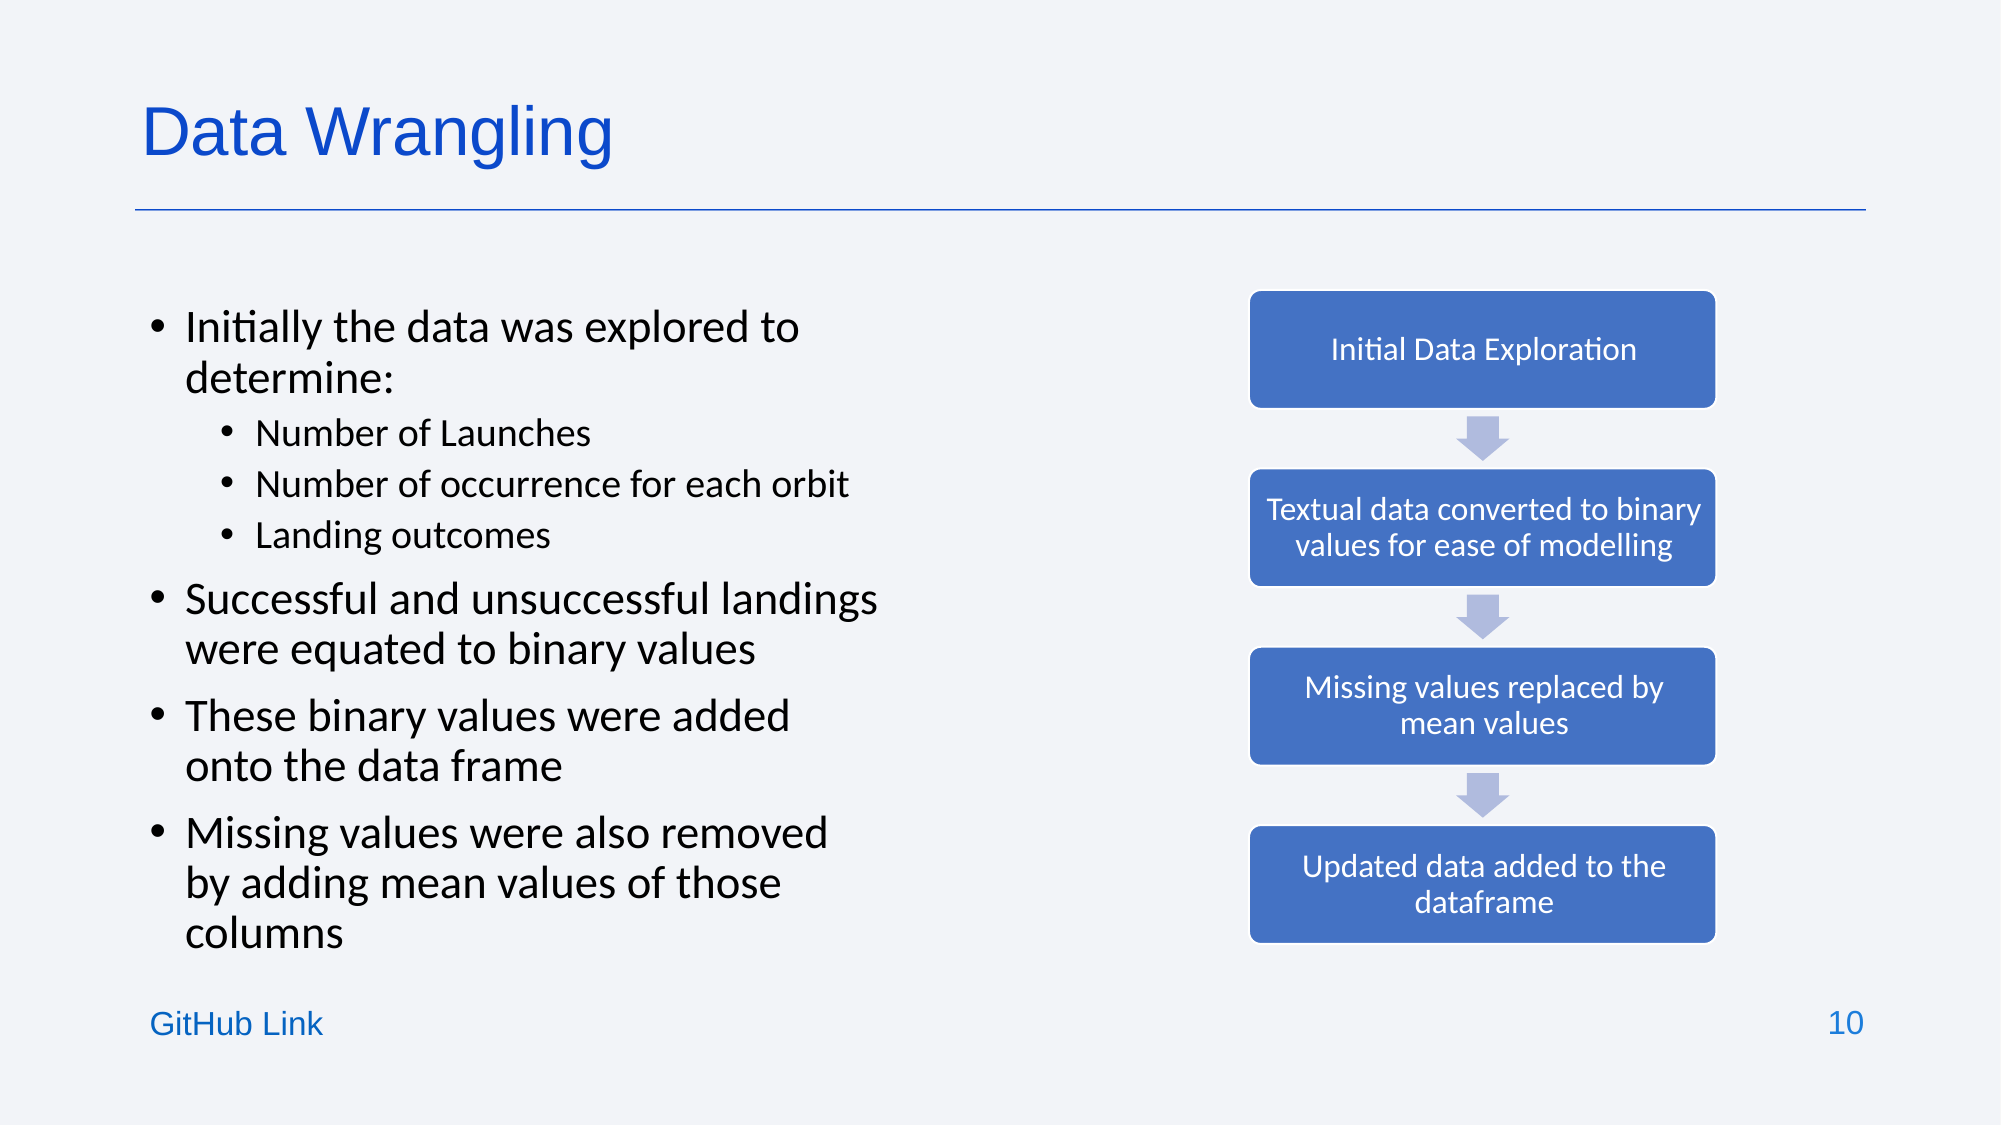

Data Wrangling
Initial Data Exploration

Textual data converted to binary values for ease of modelling

Missing values replaced by mean values

Updated data added to the dataframe
Initially the data was explored to determine:
Number of Launches
Number of occurrence for each orbit
Landing outcomes
Successful and unsuccessful landings were equated to binary values
These binary values were added onto the data frame
Missing values were also removed by adding mean values of those columns

10
GitHub Link